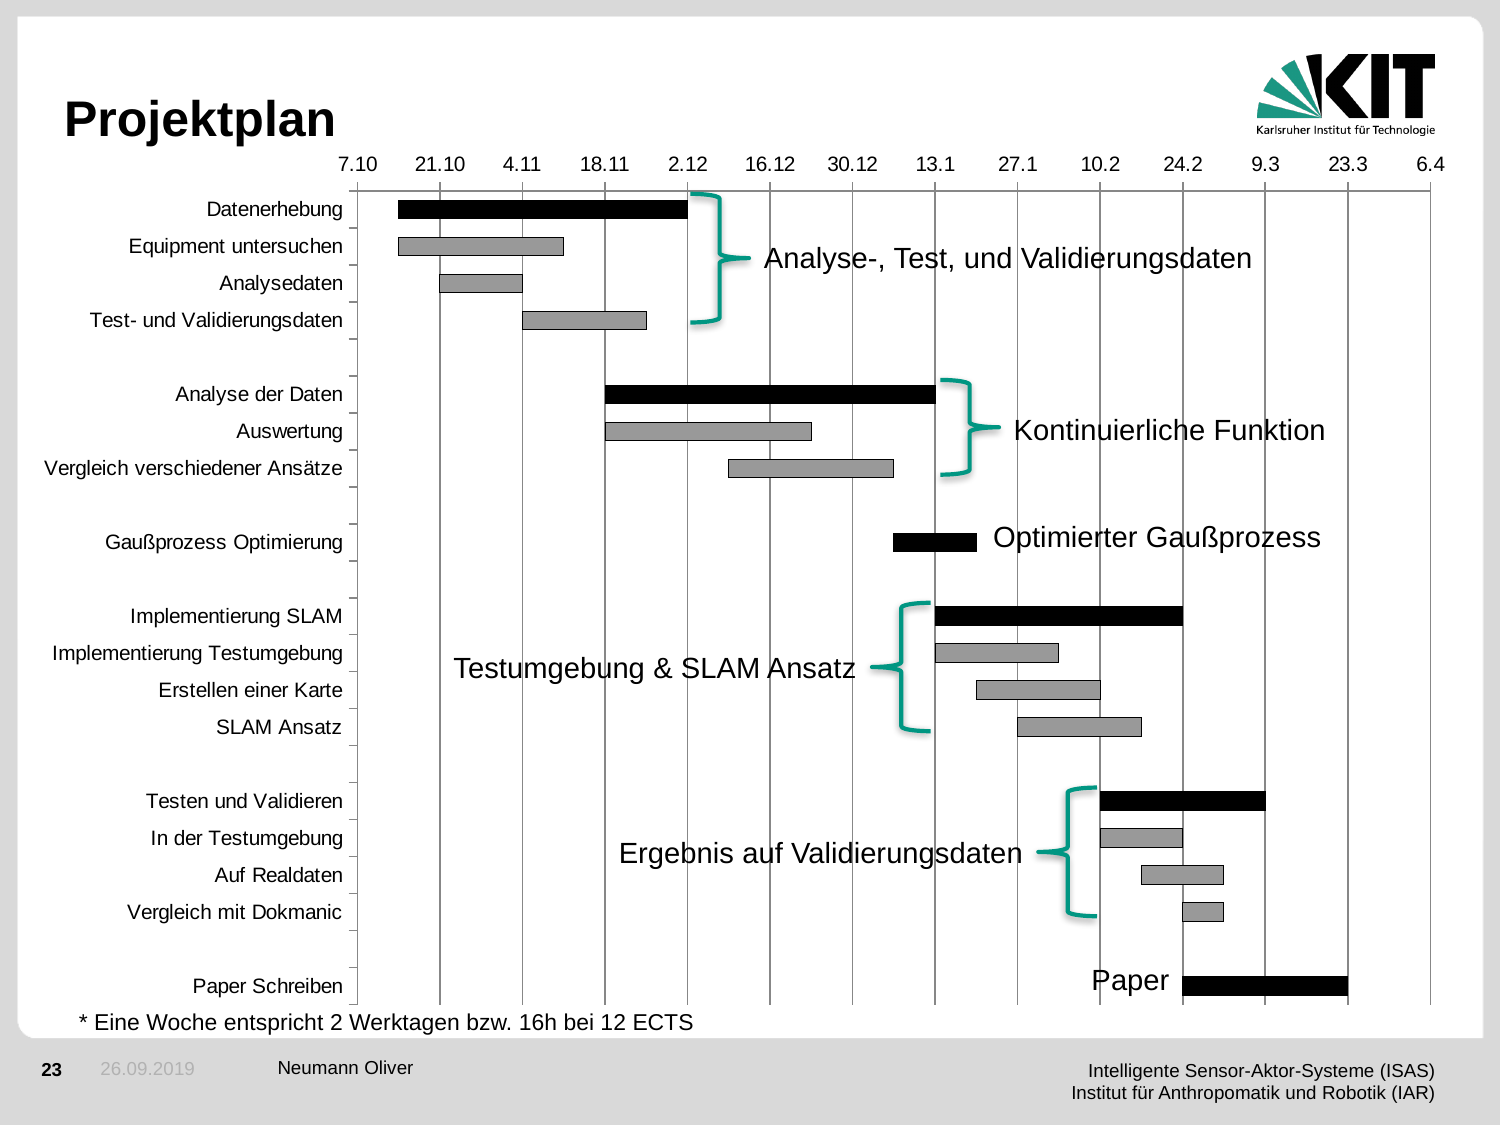

Projektplan

### Chart

| Category | Start | Dauer (Tage) |
|---|---|---|
| Datenerhebung | 43752.0 | 49.0 |
| Equipment untersuchen | 43752.0 | 28.0 |
| Analysedaten | 43759.0 | 14.0 |
| Test- und Validierungsdaten | 43773.0 | 21.0 |
|  | None | None |
| Analyse der Daten | 43787.0 | 56.0 |
| Auswertung | 43787.0 | 35.0 |
| Vergleich verschiedener Ansätze | 43808.0 | 28.0 |
|  | None | None |
| Gaußprozess Optimierung | 43836.0 | 14.0 |
|  | None | None |
| Implementierung SLAM | 43843.0 | 42.0 |
| Implementierung Testumgebung | 43843.0 | 21.0 |
| Erstellen einer Karte | 43850.0 | 21.0 |
| SLAM Ansatz | 43857.0 | 21.0 |
|  | None | None |
| Testen und Validieren | 43871.0 | 28.0 |
| In der Testumgebung | 43871.0 | 14.0 |
| Auf Realdaten | 43878.0 | 14.0 |
| Vergleich mit Dokmanic | 43885.0 | 7.0 |
|  | None | None |
| Paper Schreiben | 43885.0 | 28.0 |
Analyse-, Test, und Validierungsdaten

Kontinuierliche Funktion
Optimierter Gaußprozess

Testumgebung & SLAM Ansatz
Ergebnis auf Validierungsdaten

Paper
* Eine Woche entspricht 2 Werktagen bzw. 16h bei 12 ECTS
26.09.2019